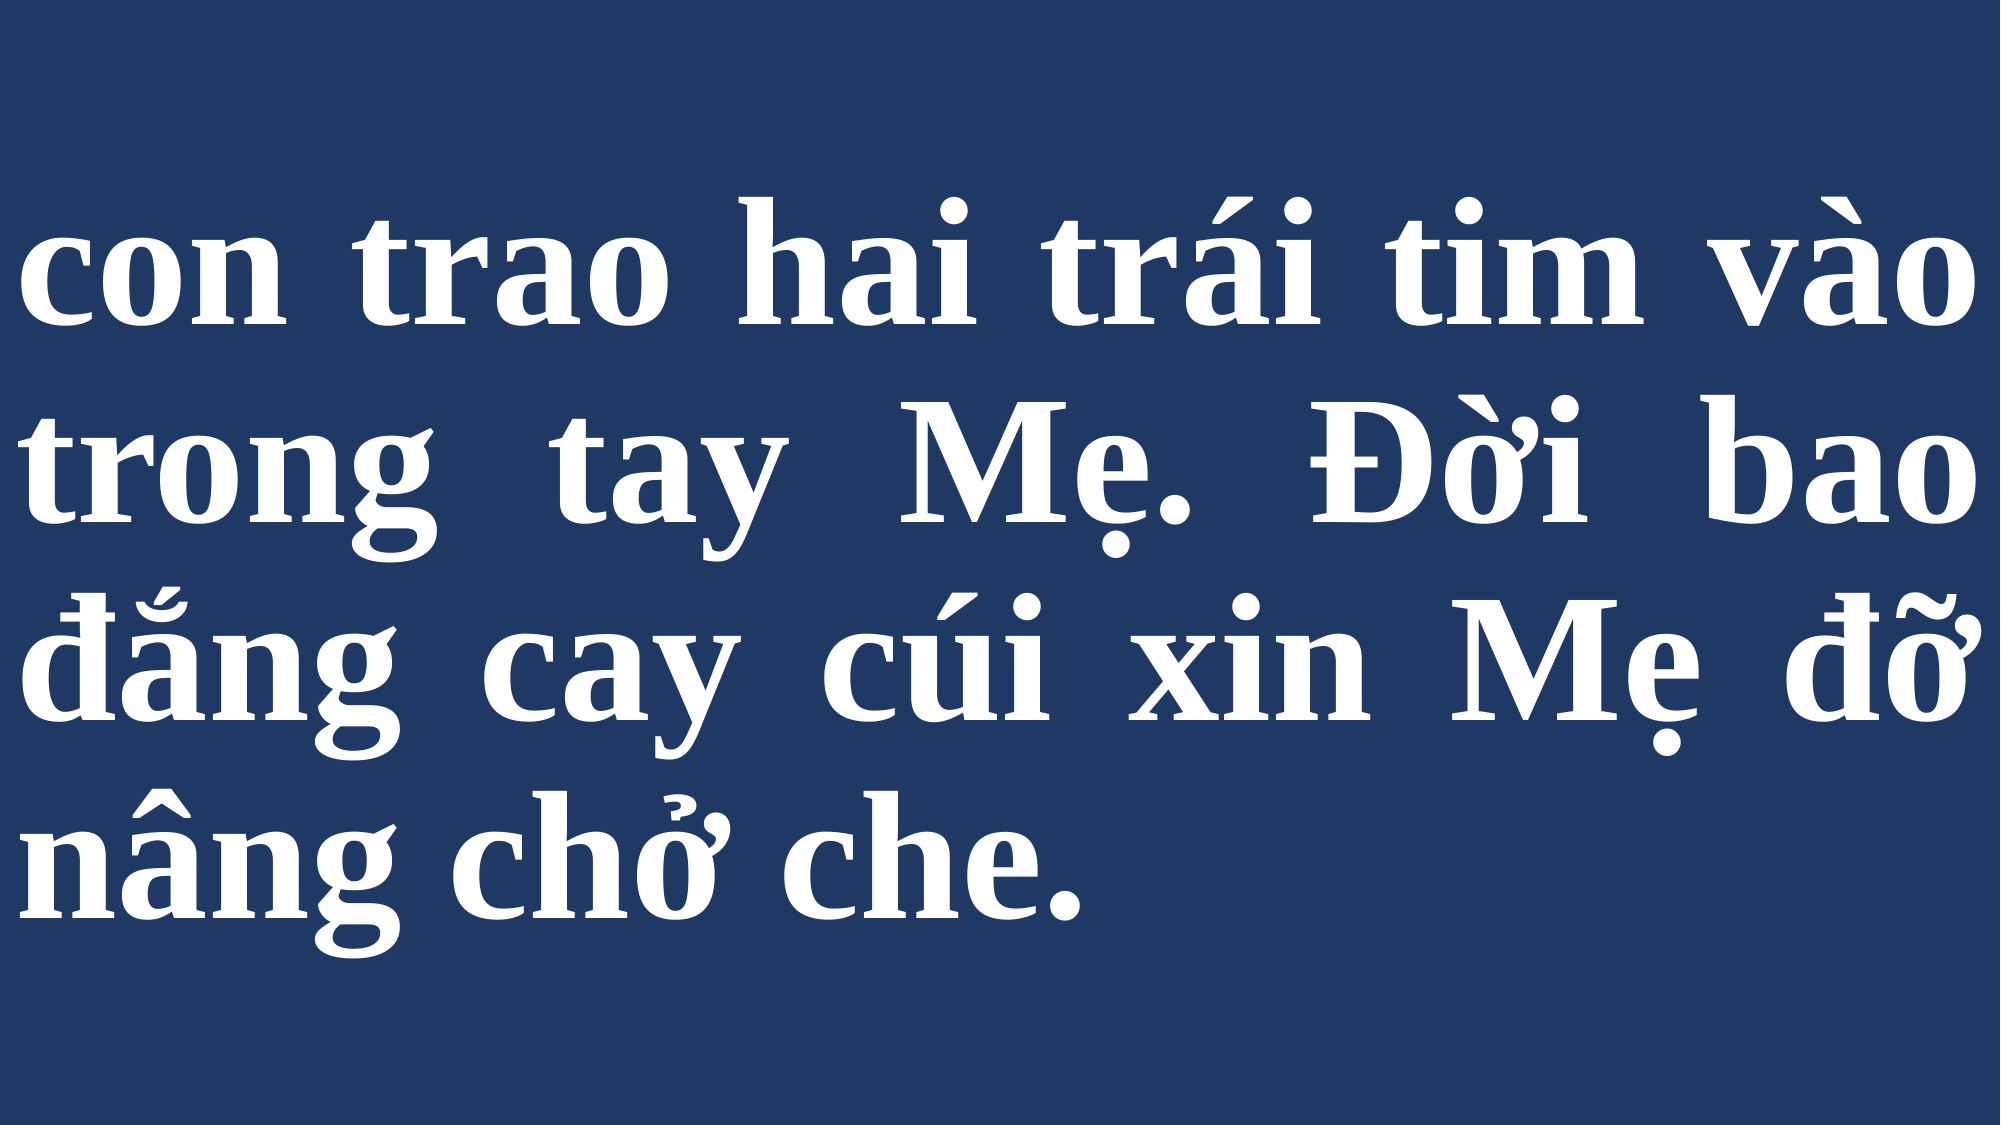

# con trao hai trái tim vào trong tay Mẹ. Đời bao đắng cay cúi xin Mẹ đỡ nâng chở che.